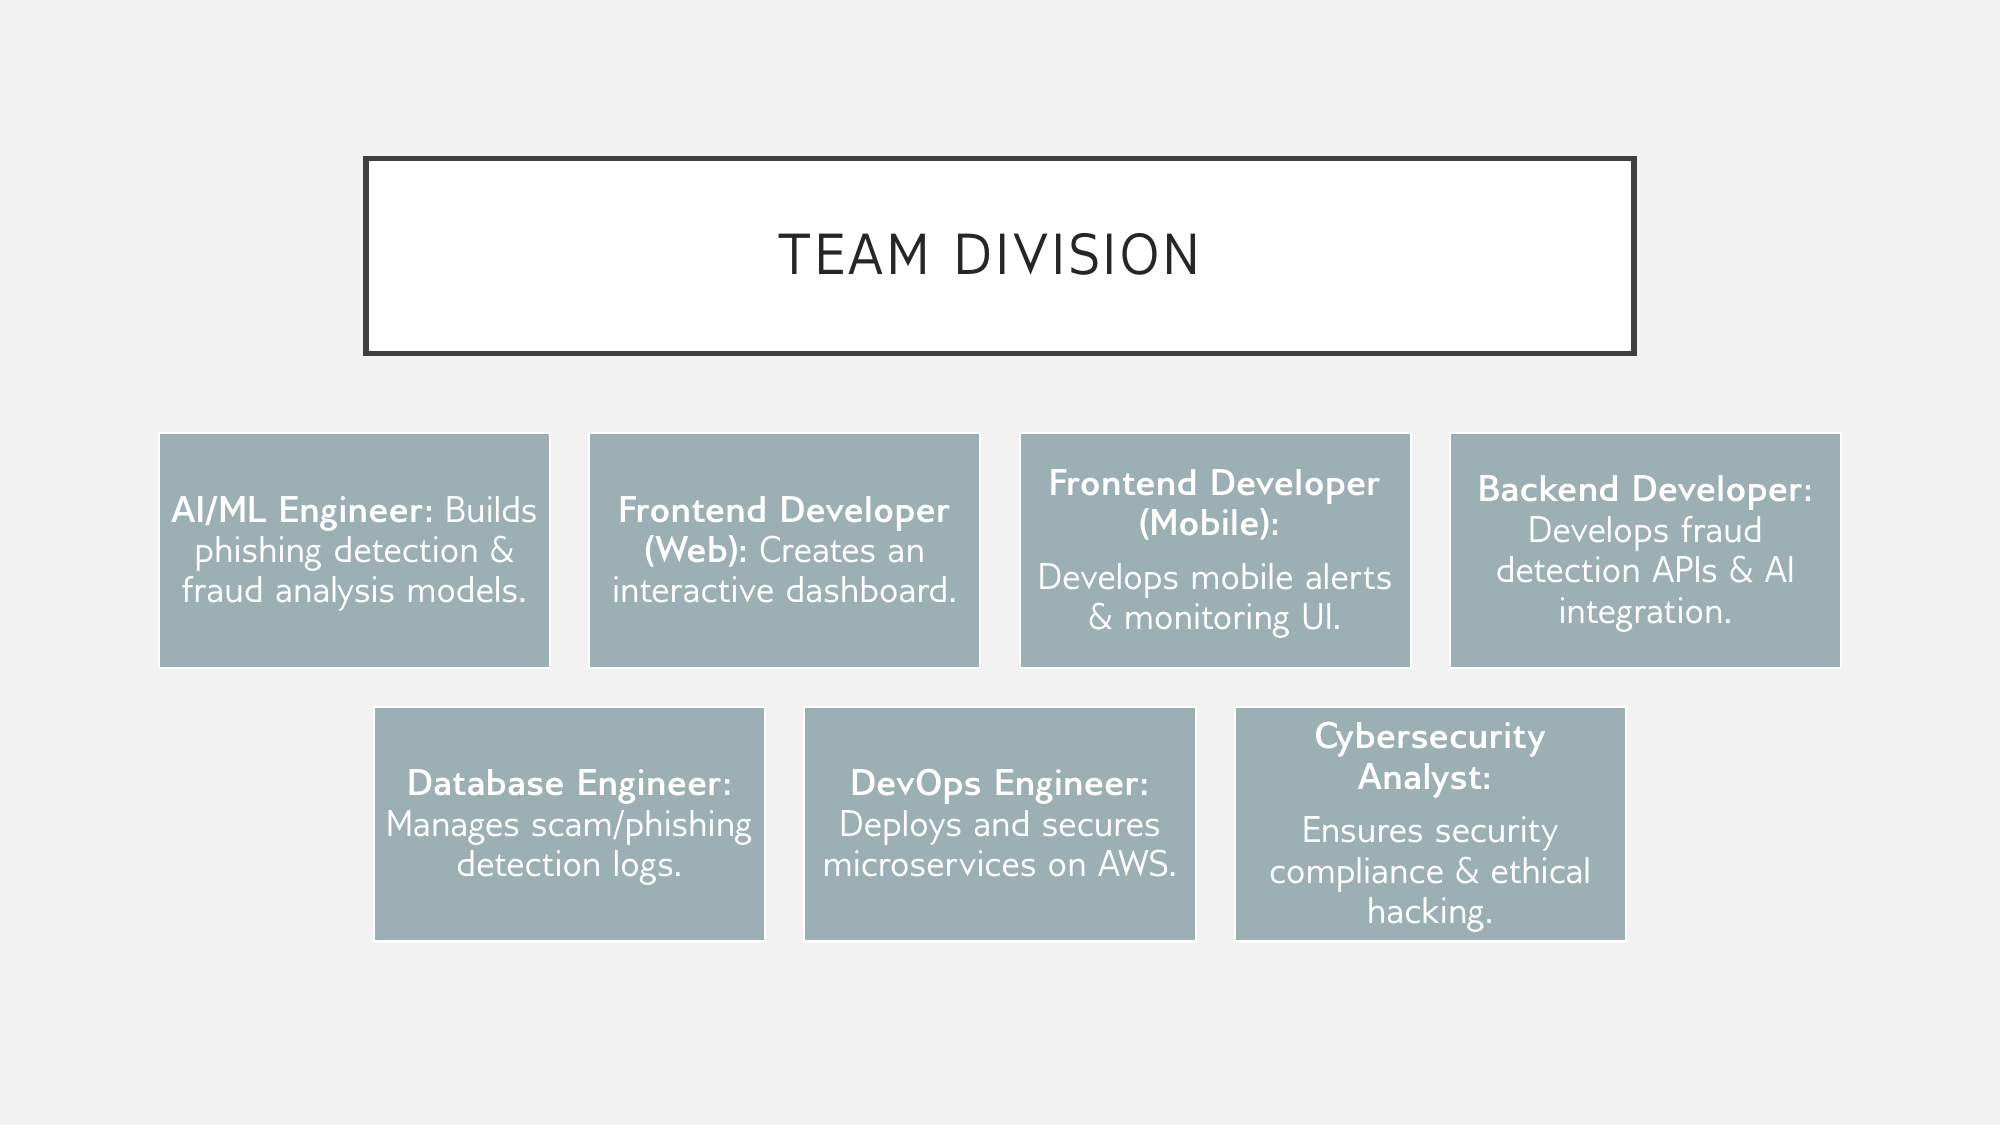

# TEAM DIVISION
AI/ML Engineer: Builds phishing detection & fraud analysis models.
Frontend Developer (Web): Creates an interactive dashboard.
Frontend Developer (Mobile):
Develops mobile alerts & monitoring UI.
Backend Developer: Develops fraud detection APIs & AI integration.
Database Engineer: Manages scam/phishing detection logs.
DevOps Engineer: Deploys and secures microservices on AWS.
Cybersecurity Analyst:
Ensures security compliance & ethical hacking.